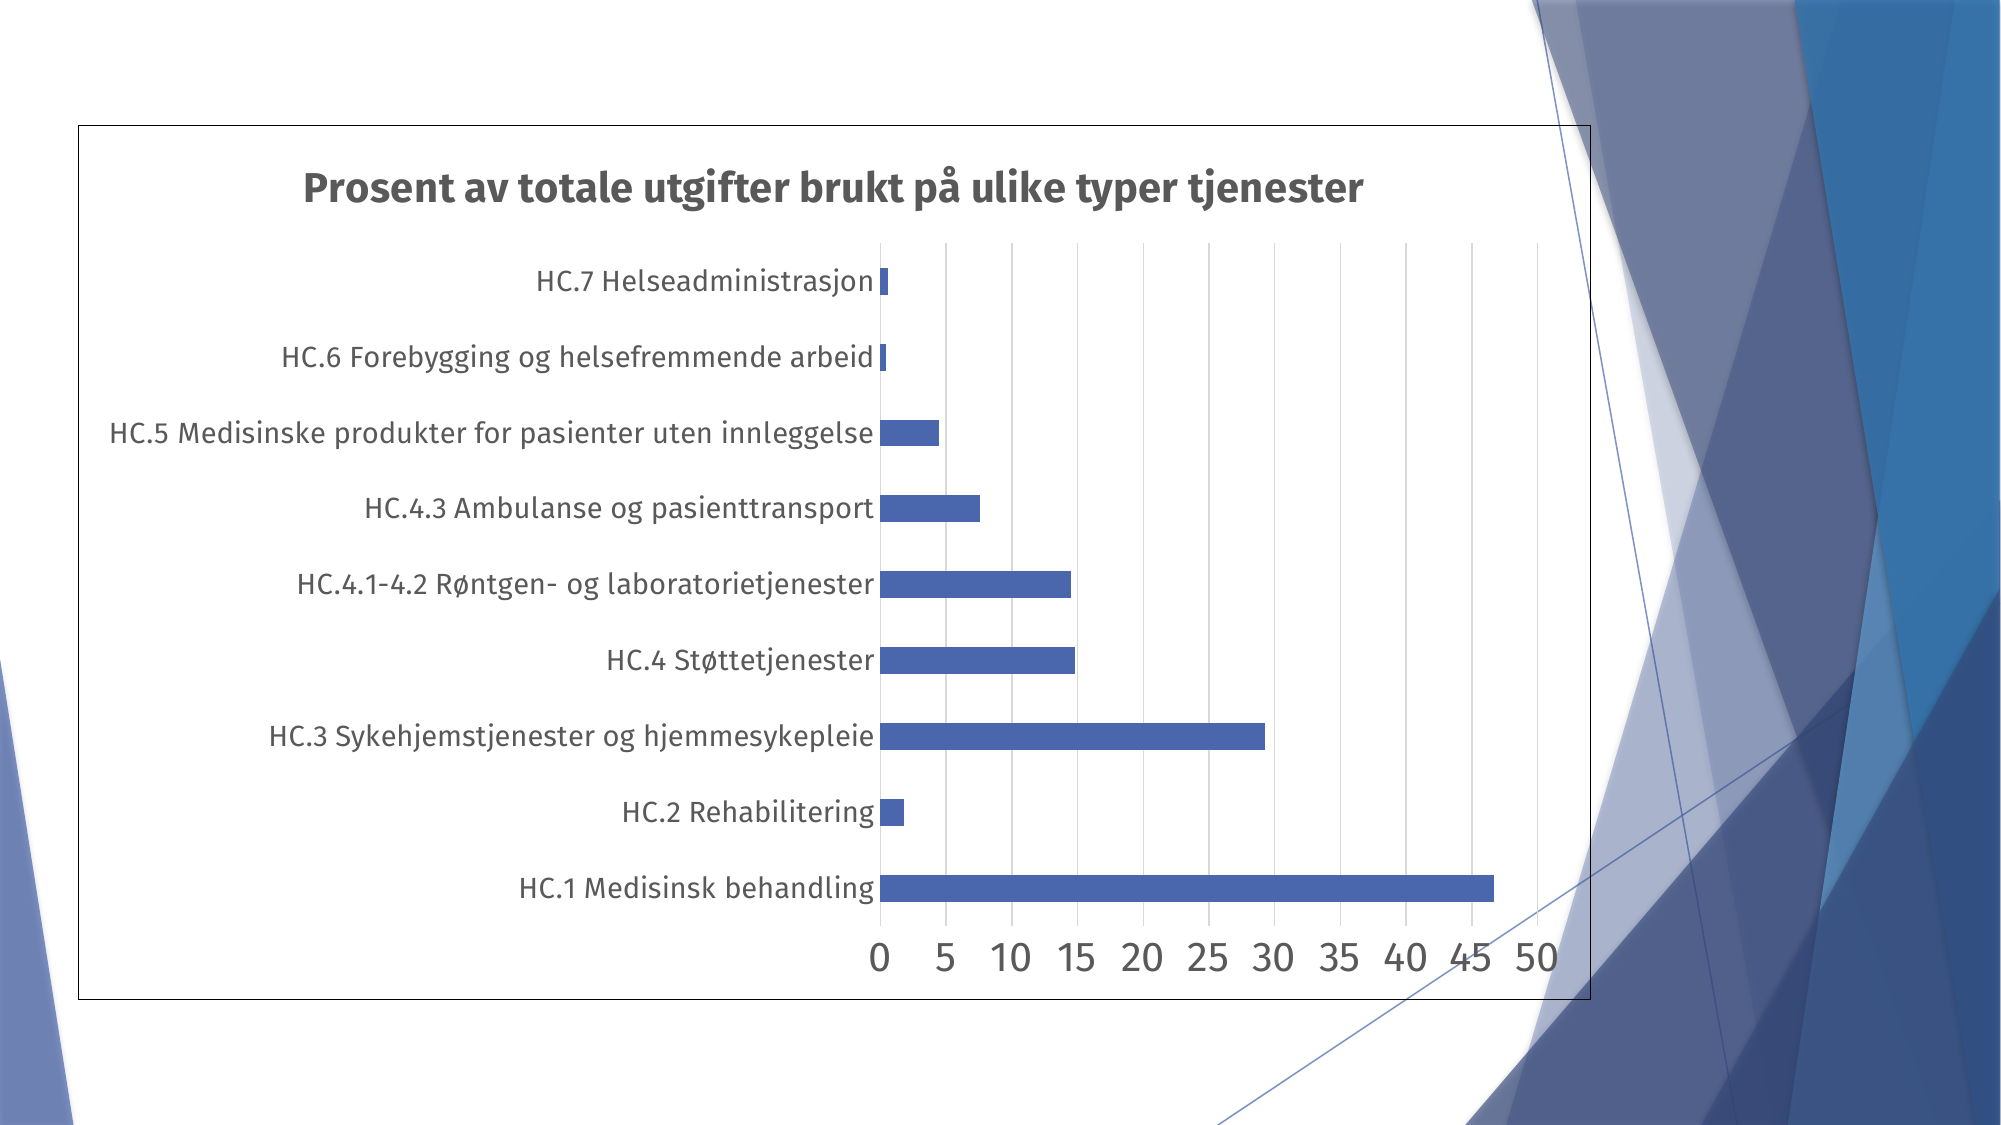

### Chart: Prosent av totale utgifter brukt på ulike typer tjenester

| Category |  |
|---|---|
| HC.1 Medisinsk behandling | 46.66795926867451 |
| HC.2 Rehabilitering | 1.8254412799632327 |
| HC.3 Sykehjemstjenester og hjemmesykepleie | 29.238418046638998 |
| HC.4 Støttetjenester | 14.7679779395924 |
| HC.4.1-4.2 Røntgen- og laboratorietjenester | 14.470440107046596 |
| HC.4.3 Ambulanse og pasienttransport | 7.589728122711017 |
| HC.5 Medisinske produkter for pasienter uten innleggelse | 4.464743083382404 |
| HC.6 Forebygging og helsefremmende arbeid | 0.3925680171963941 |
| HC.7 Helseadministrasjon | 0.5936394406384496 |